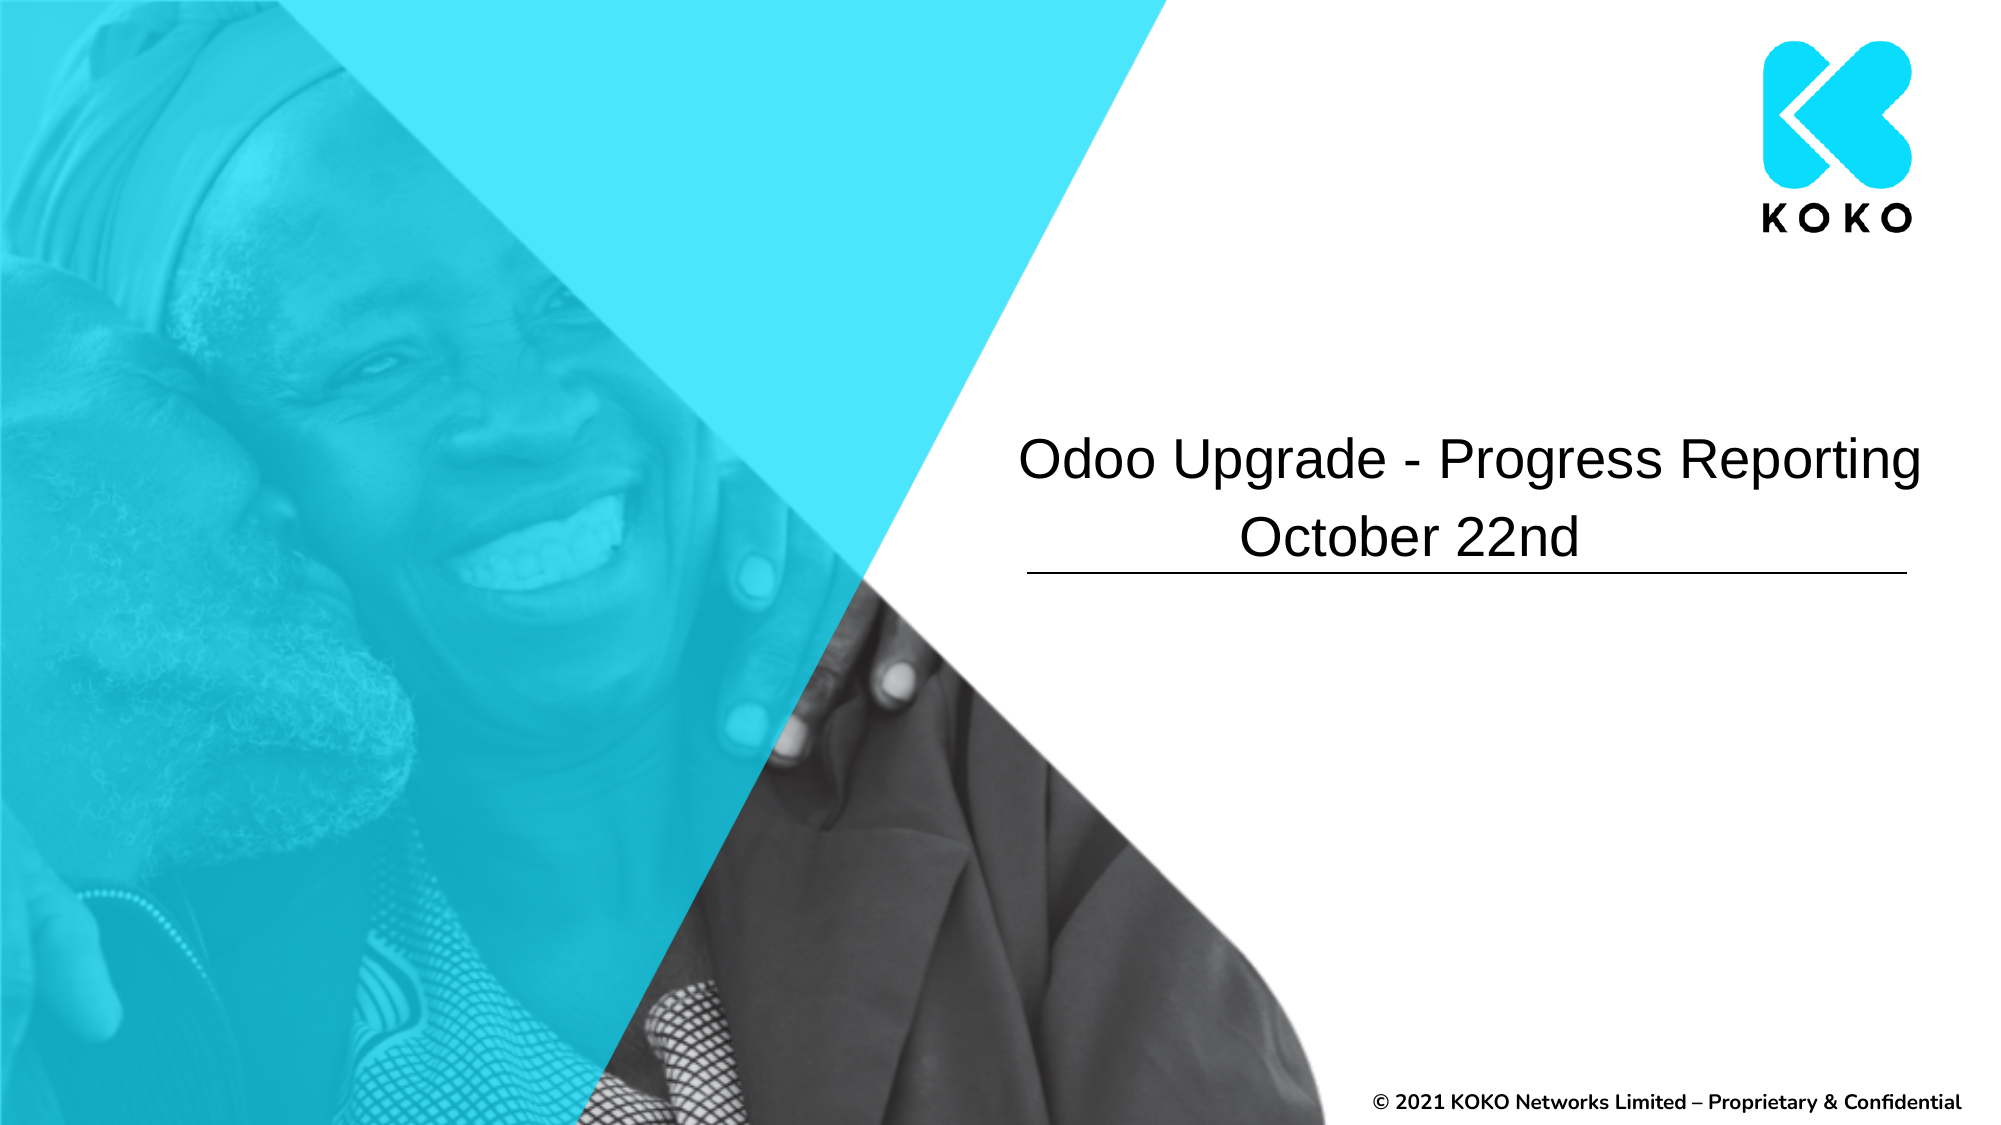

# Odoo Upgrade - Progress Reporting
                 October 22nd